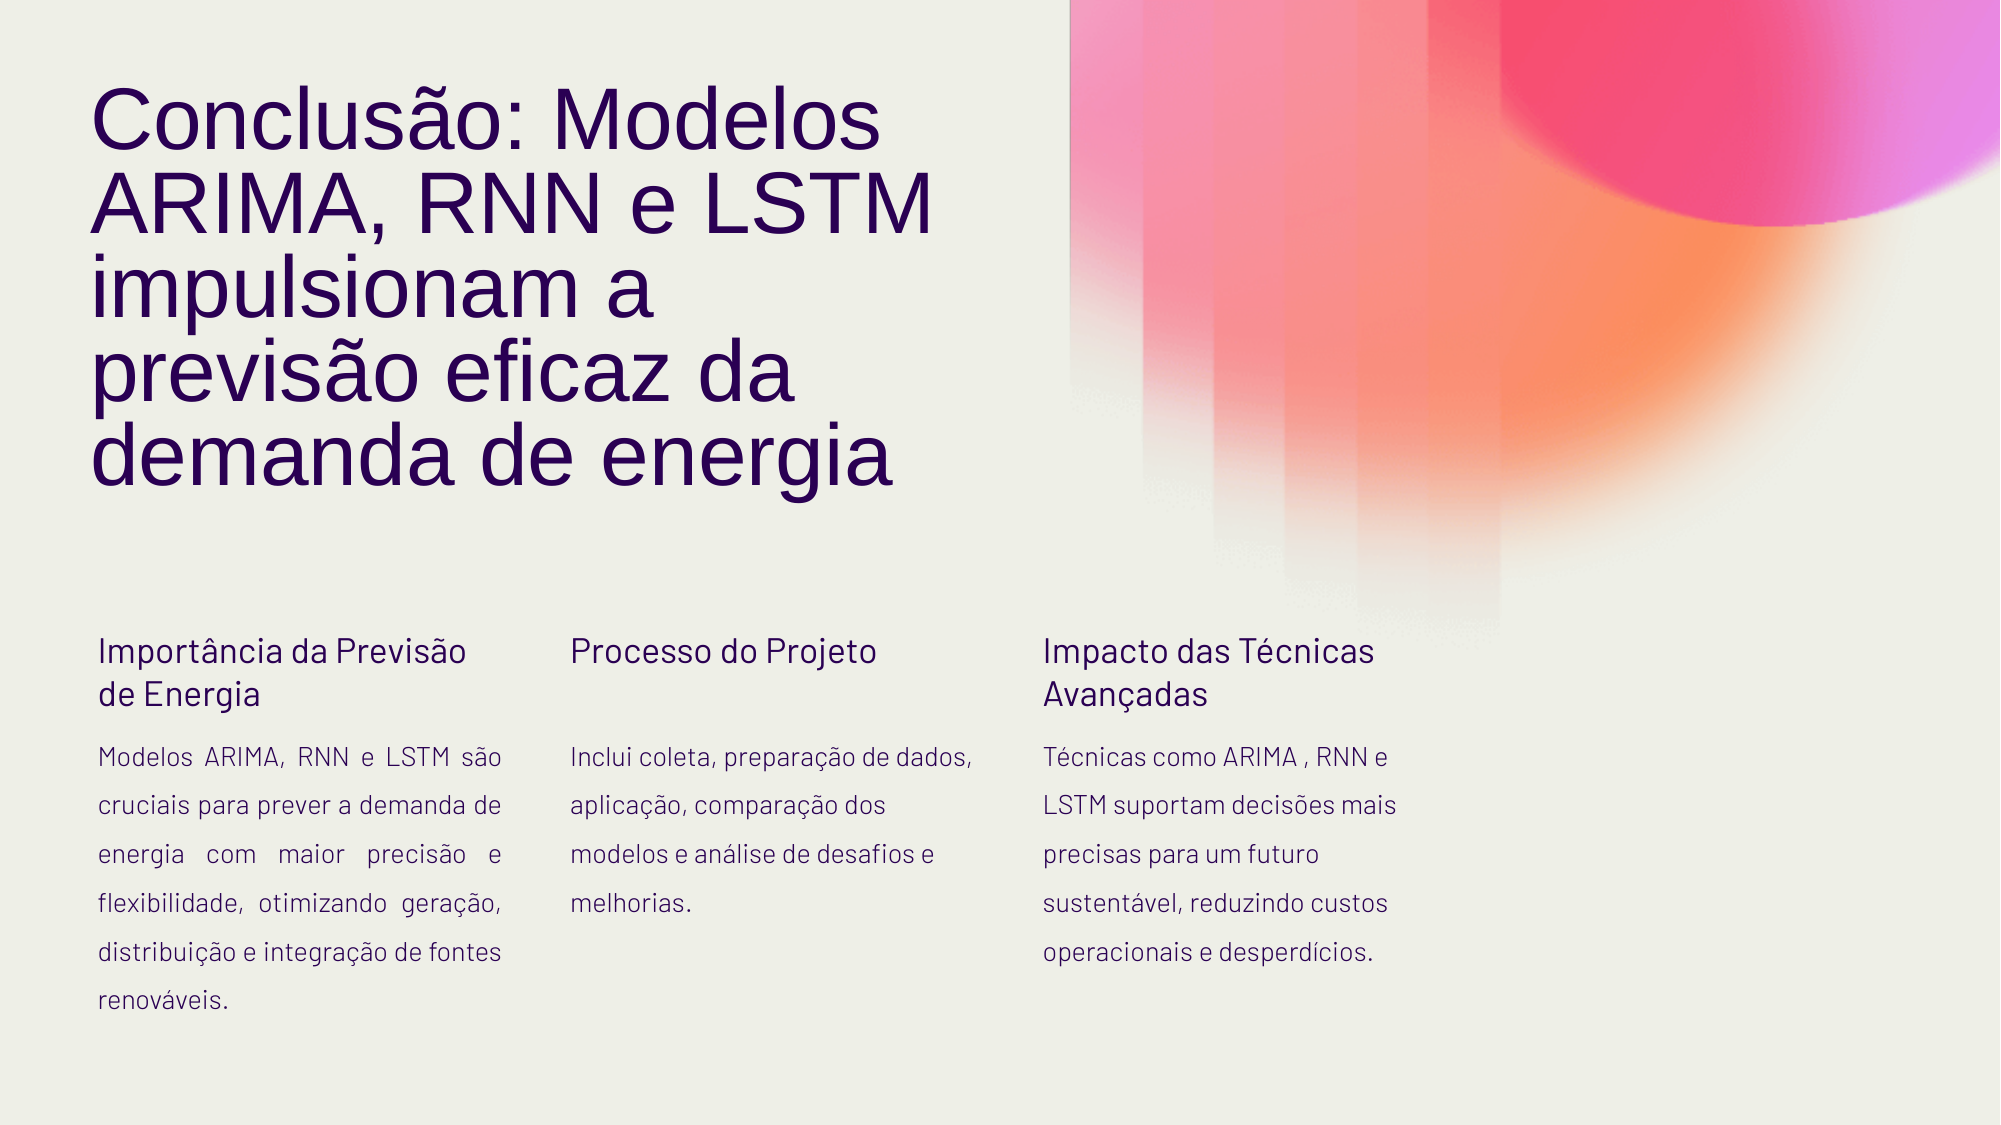

# Conclusão: Modelos ARIMA, RNN e LSTM impulsionam a previsão eficaz da demanda de energia
Importância da Previsão de Energia
Modelos ARIMA, RNN e LSTM são cruciais para prever a demanda de energia com maior precisão e flexibilidade, otimizando geração, distribuição e integração de fontes renováveis.
Processo do Projeto
Inclui coleta, preparação de dados, aplicação, comparação dos modelos e análise de desafios e melhorias.
Impacto das Técnicas Avançadas
Técnicas como ARIMA , RNN e LSTM suportam decisões mais precisas para um futuro sustentável, reduzindo custos operacionais e desperdícios.